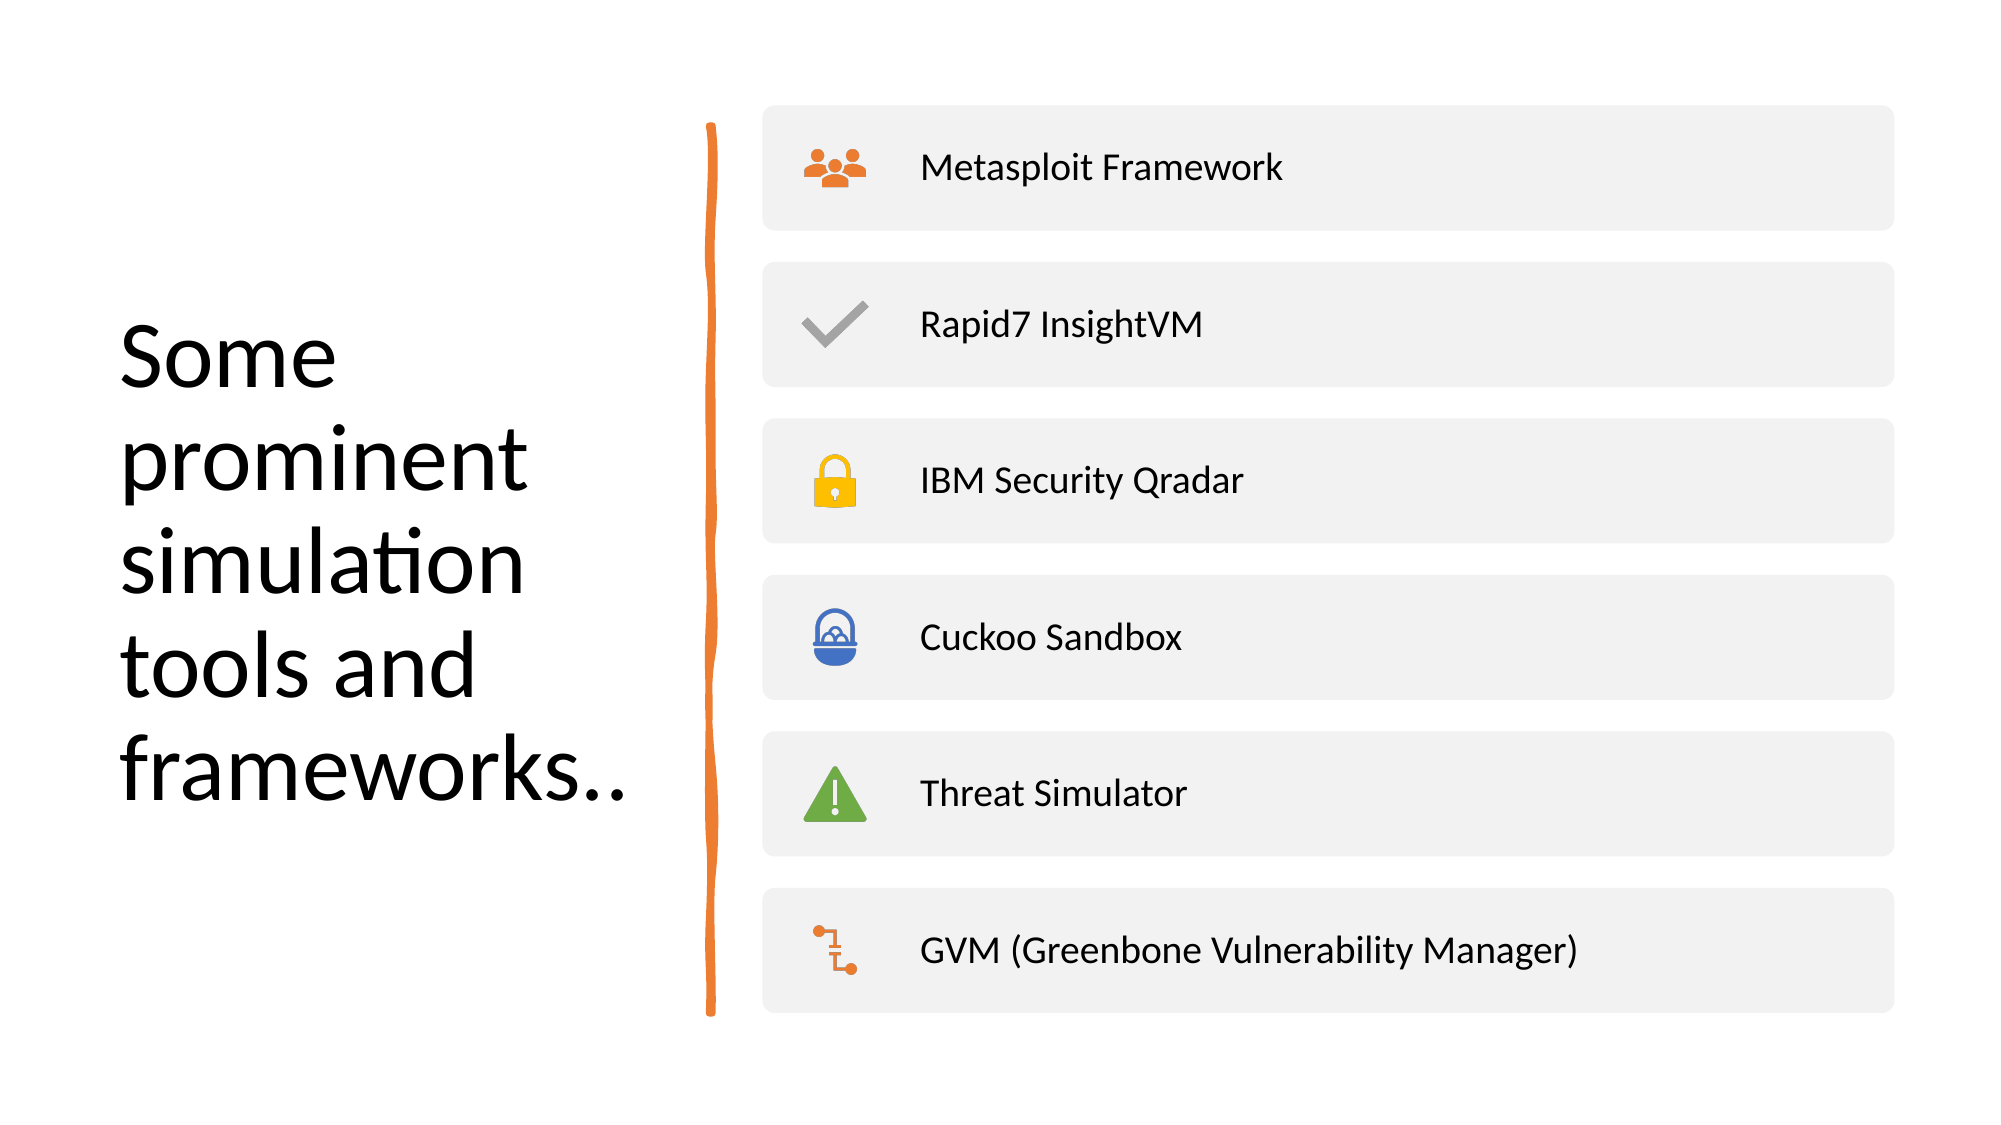

Metasploit Framework
Rapid7 InsightVM
IBM Security Qradar
Cuckoo Sandbox
Threat Simulator
GVM (Greenbone Vulnerability Manager)
# Some prominent simulation tools and frameworks..